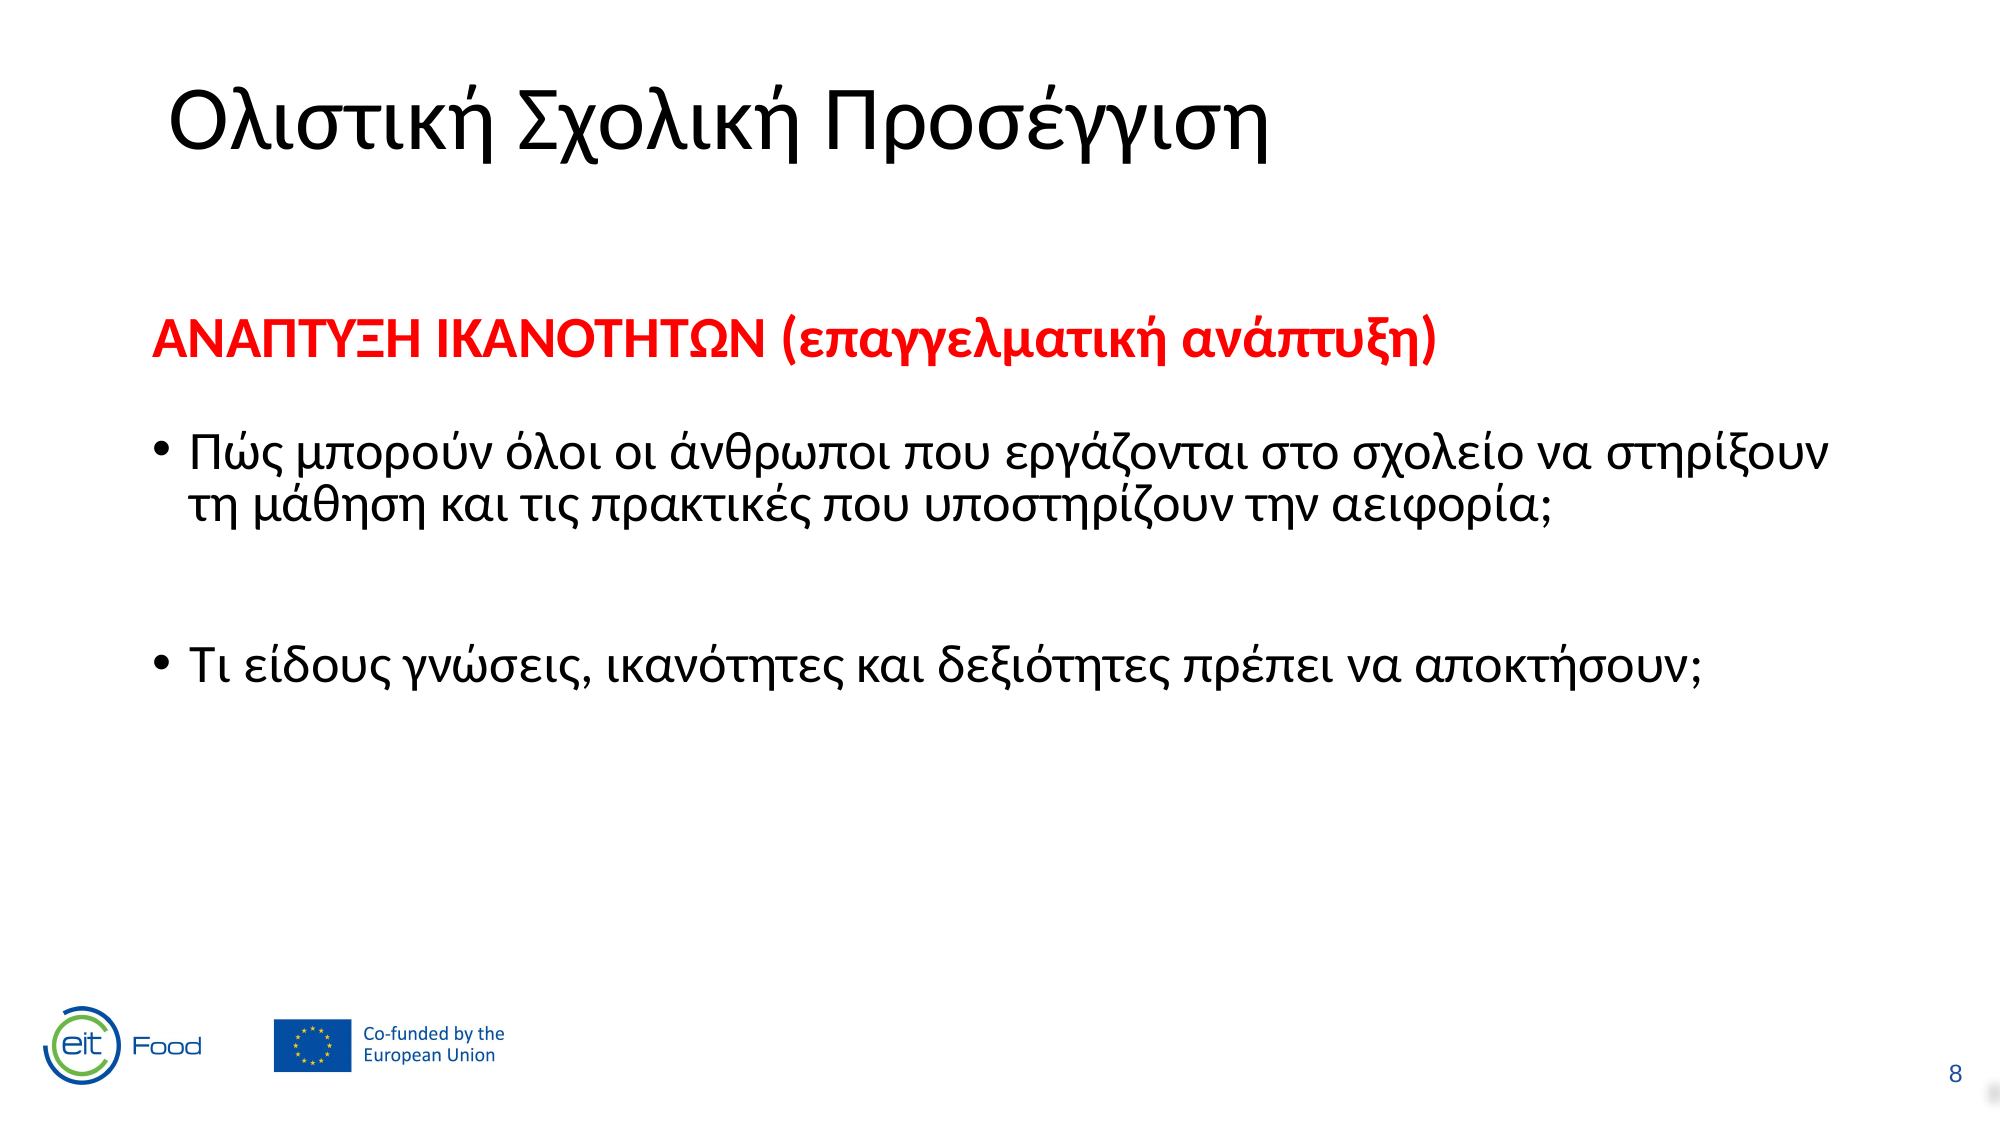

Ολιστική Σχολική Προσέγγιση
ΑΝΑΠΤΥΞΗ ΙΚΑΝΟΤΗΤΩΝ (επαγγελματική ανάπτυξη)
Πώς μπορούν όλοι οι άνθρωποι που εργάζονται στο σχολείο να στηρίξουν τη μάθηση και τις πρακτικές που υποστηρίζουν την αειφορία;
Τι είδους γνώσεις, ικανότητες και δεξιότητες πρέπει να αποκτήσουν;
8